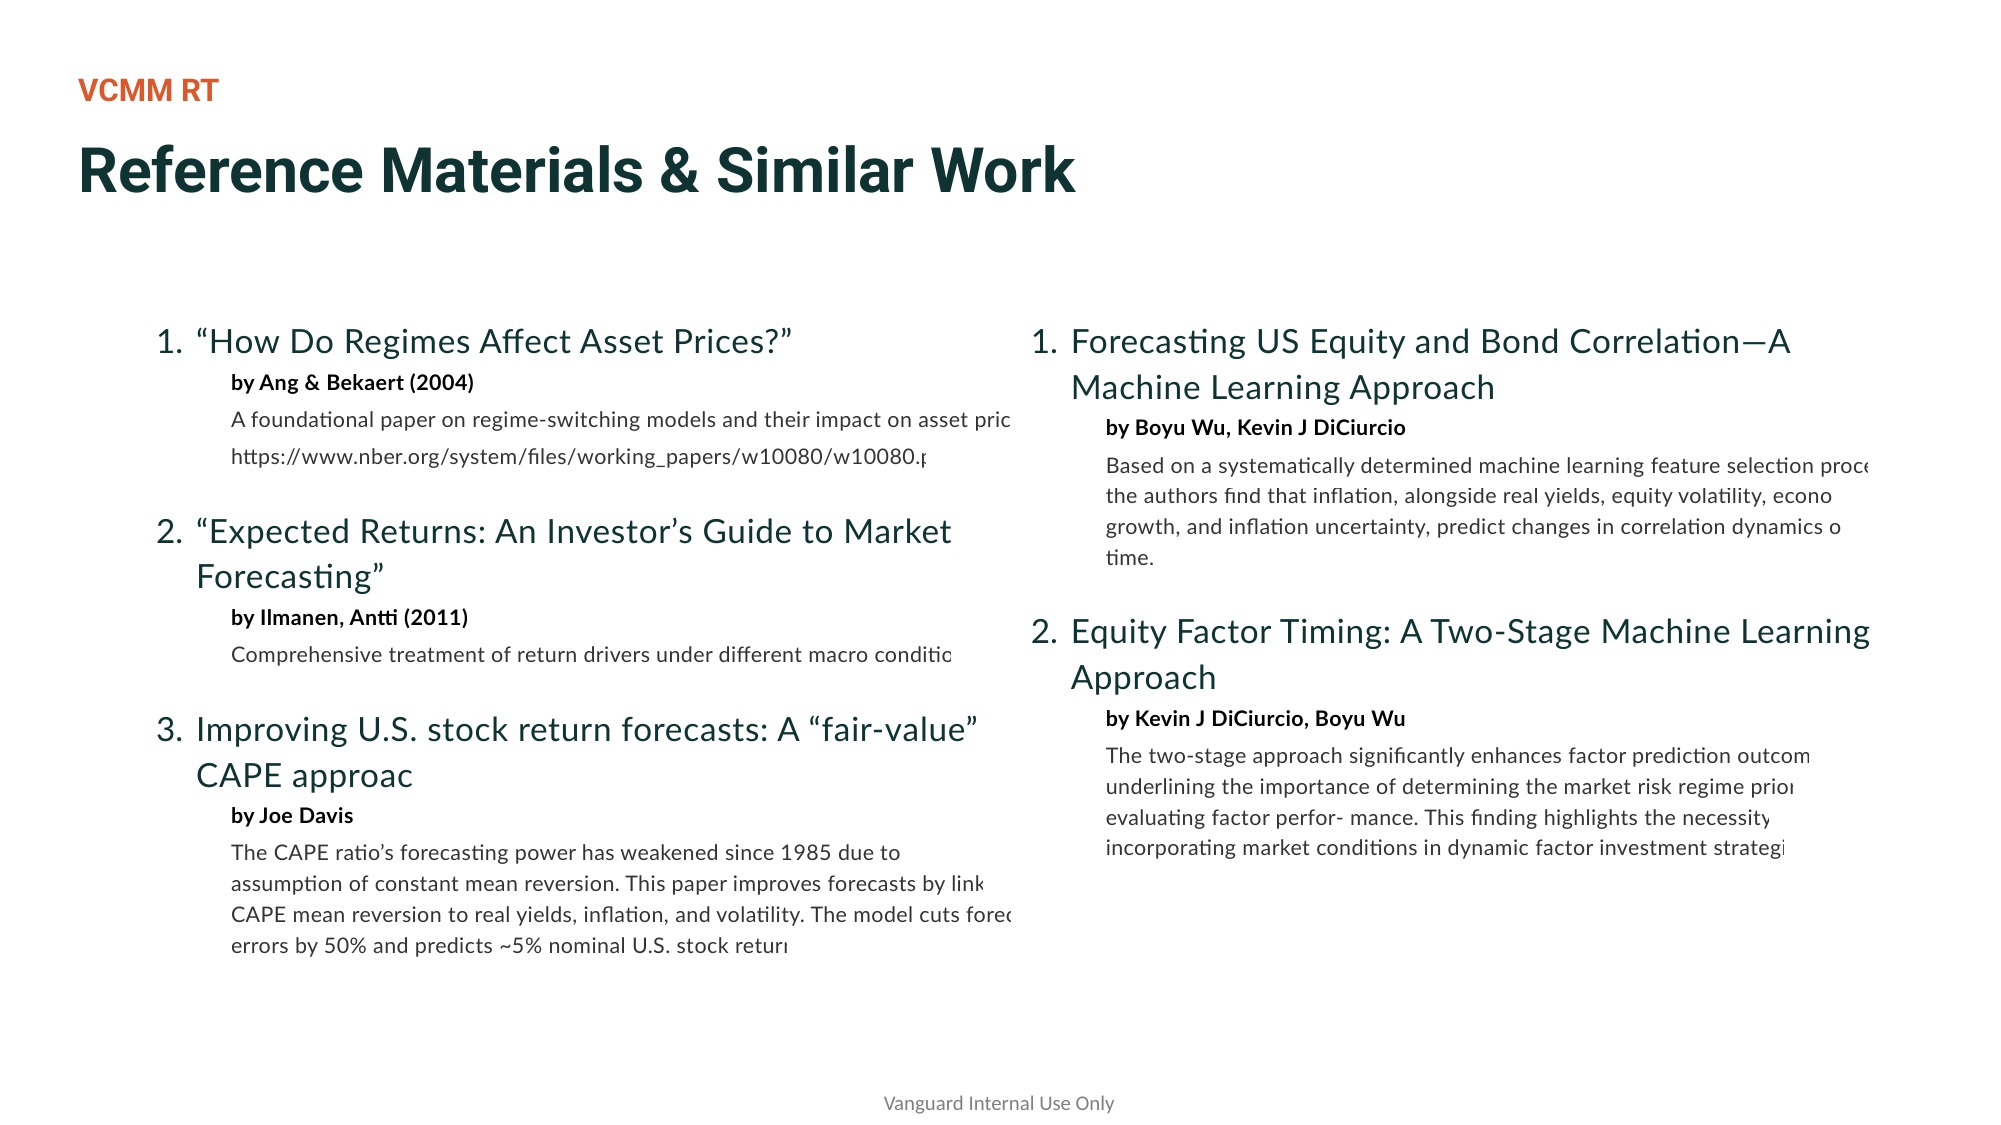

VCMM RT
Reference Materials & Similar Work
“How Do Regimes Affect Asset Prices?”
by Ang & Bekaert (2004)
A foundational paper on regime-switching models and their impact on asset pricing.
https://www.nber.org/system/files/working_papers/w10080/w10080.pdf
“Expected Returns: An Investor’s Guide to Market Forecasting”
by Ilmanen, Antti (2011)
Comprehensive treatment of return drivers under different macro conditions.
Improving U.S. stock return forecasts: A “fair-value” CAPE approac
by Joe Davis
The CAPE ratio’s forecasting power has weakened since 1985 due to its assumption of constant mean reversion. This paper improves forecasts by linking CAPE mean reversion to real yields, inflation, and volatility. The model cuts forecast errors by 50% and predicts ~5% nominal U.S. stock returns.
Forecasting US Equity and Bond Correlation—A Machine Learning Approach
by Boyu Wu, Kevin J DiCiurcio
Based on a systematically determined machine learning feature selection process, the authors find that inflation, alongside real yields, equity volatility, economic growth, and inflation uncertainty, predict changes in correlation dynamics over time.
Equity Factor Timing: A Two-Stage Machine Learning Approach
by Kevin J DiCiurcio, Boyu Wu
The two-stage approach significantly enhances factor prediction outcomes, underlining the importance of determining the market risk regime prior to evaluating factor perfor- mance. This finding highlights the necessity of incorporating market conditions in dynamic factor investment strategies.